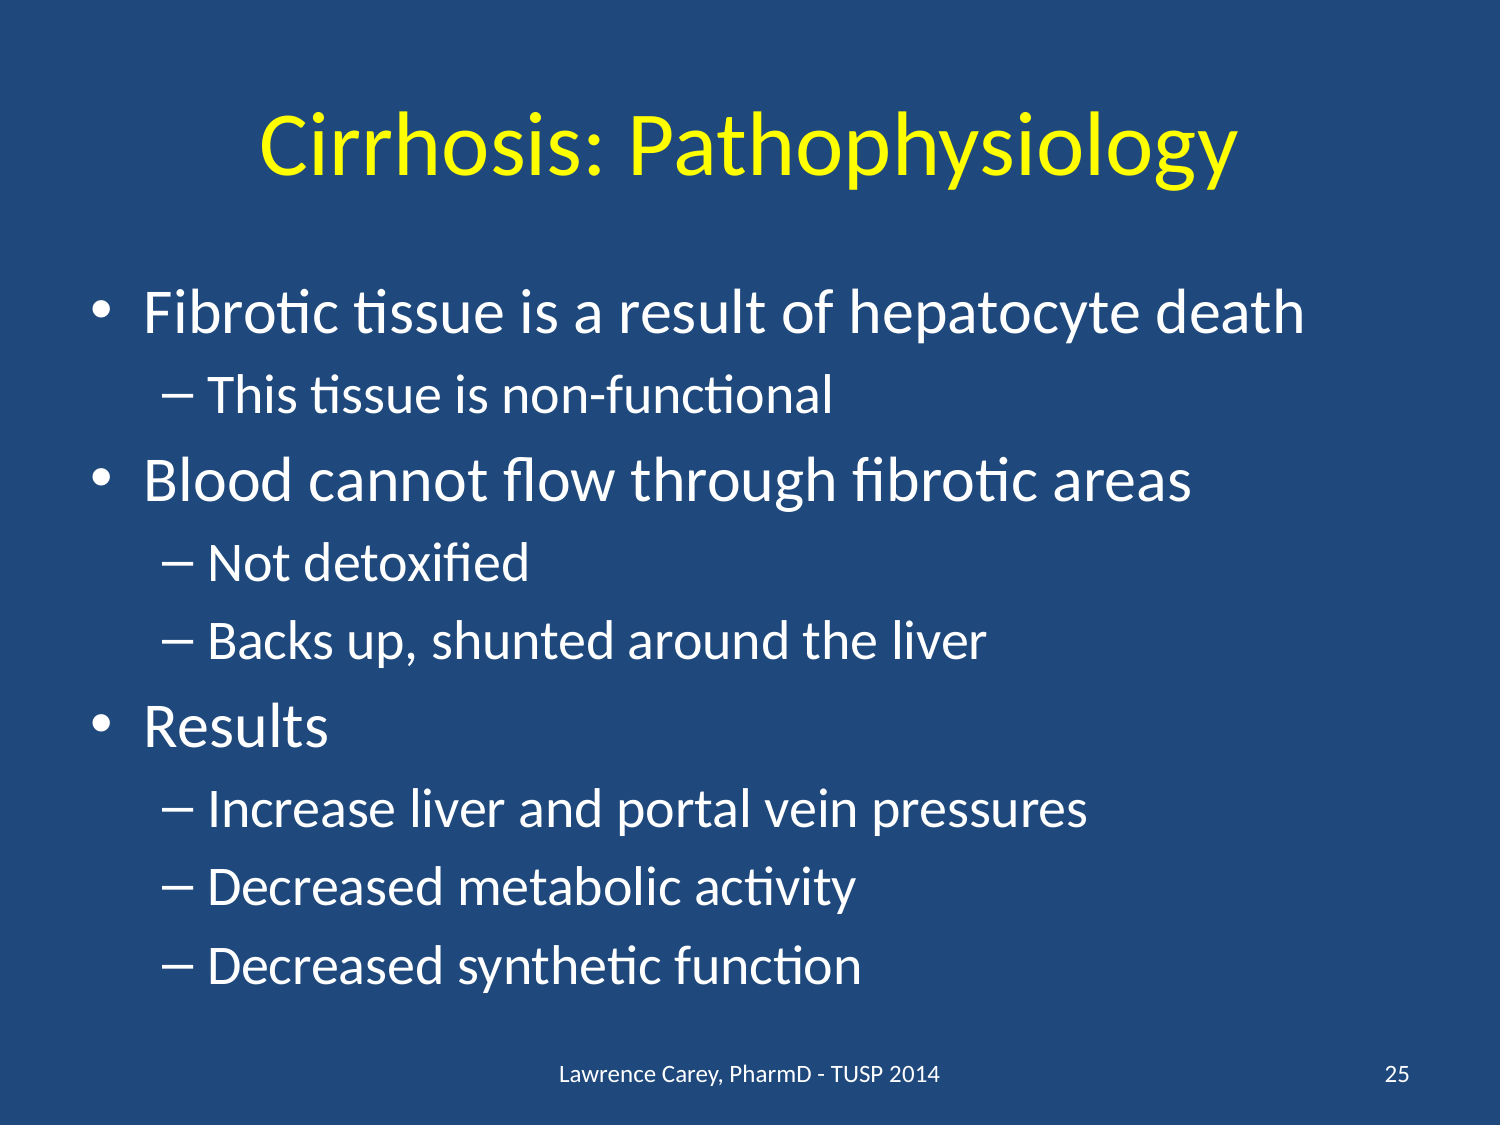

# Cirrhosis: Pathophysiology
Fibrotic tissue is a result of hepatocyte death
This tissue is non-functional
Blood cannot flow through fibrotic areas
Not detoxified
Backs up, shunted around the liver
Results
Increase liver and portal vein pressures
Decreased metabolic activity
Decreased synthetic function
Lawrence Carey, PharmD - TUSP 2014
25